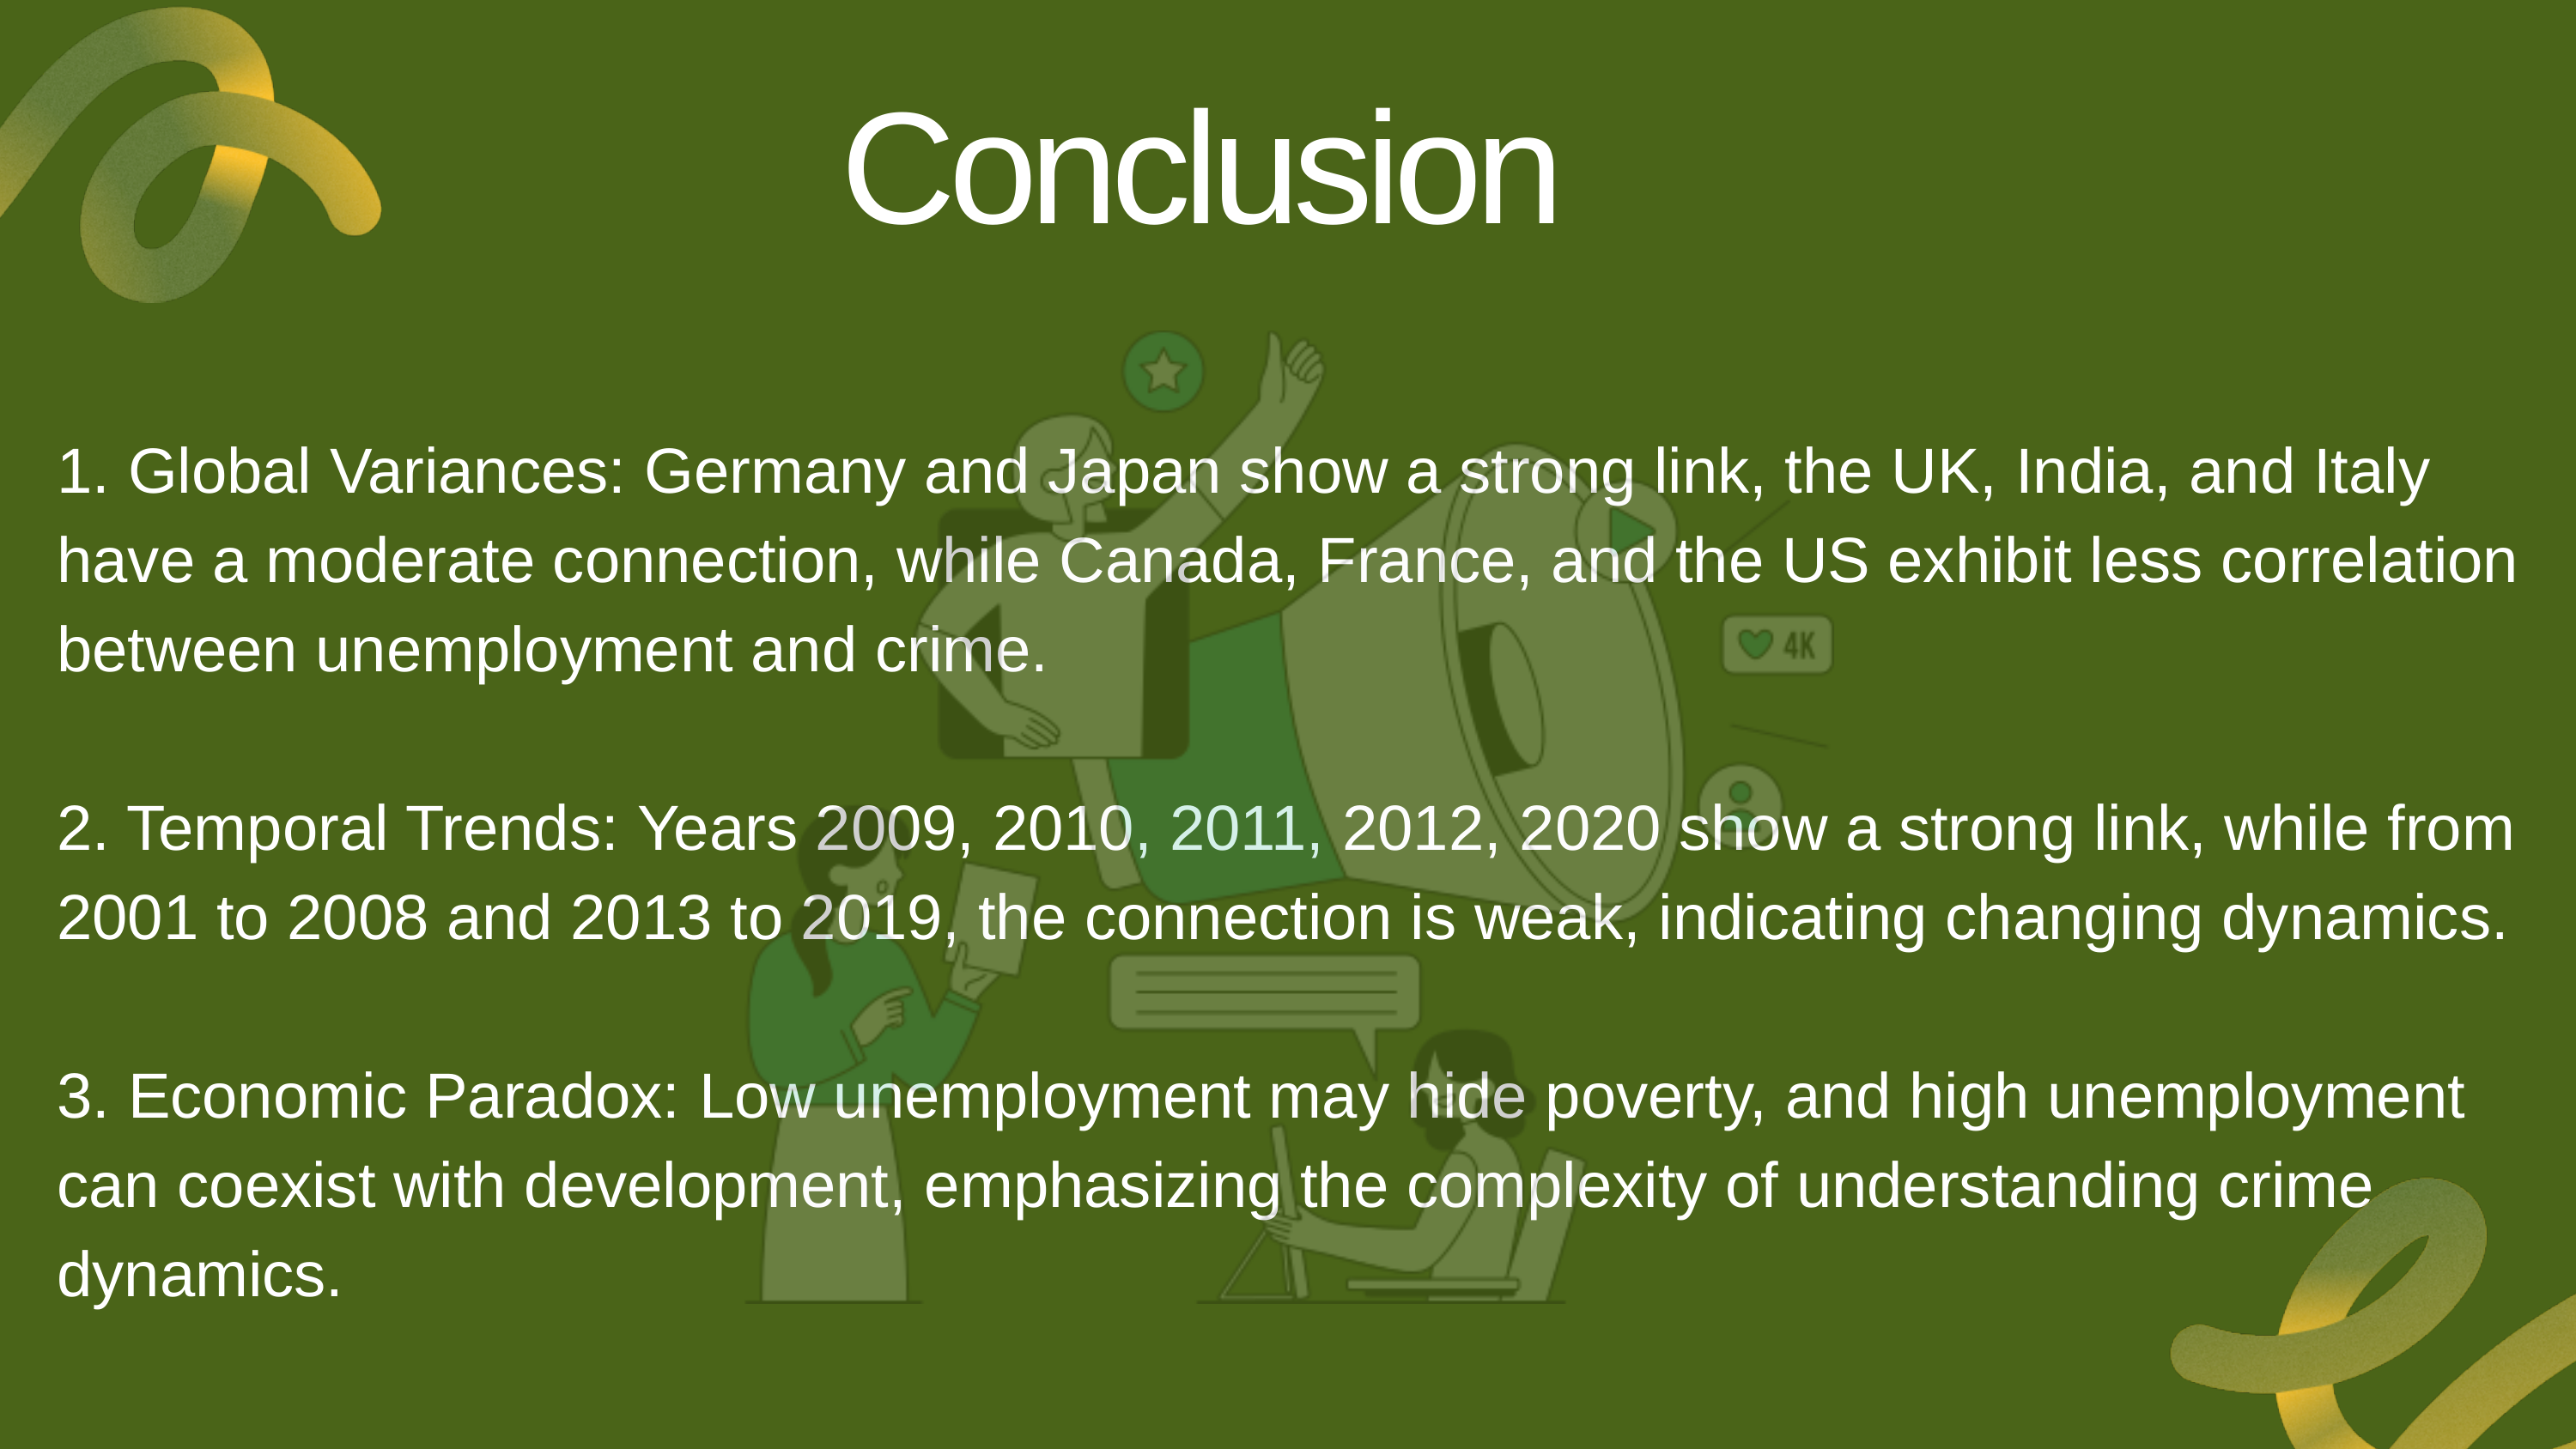

Conclusion

1. Global Variances: Germany and Japan show a strong link, the UK, India, and Italy have a moderate connection, while Canada, France, and the US exhibit less correlation between unemployment and crime.

2. Temporal Trends: Years 2009, 2010, 2011, 2012, 2020 show a strong link, while from 2001 to 2008 and 2013 to 2019, the connection is weak, indicating changing dynamics.

3. Economic Paradox: Low unemployment may hide poverty, and high unemployment can coexist with development, emphasizing the complexity of understanding crime dynamics.